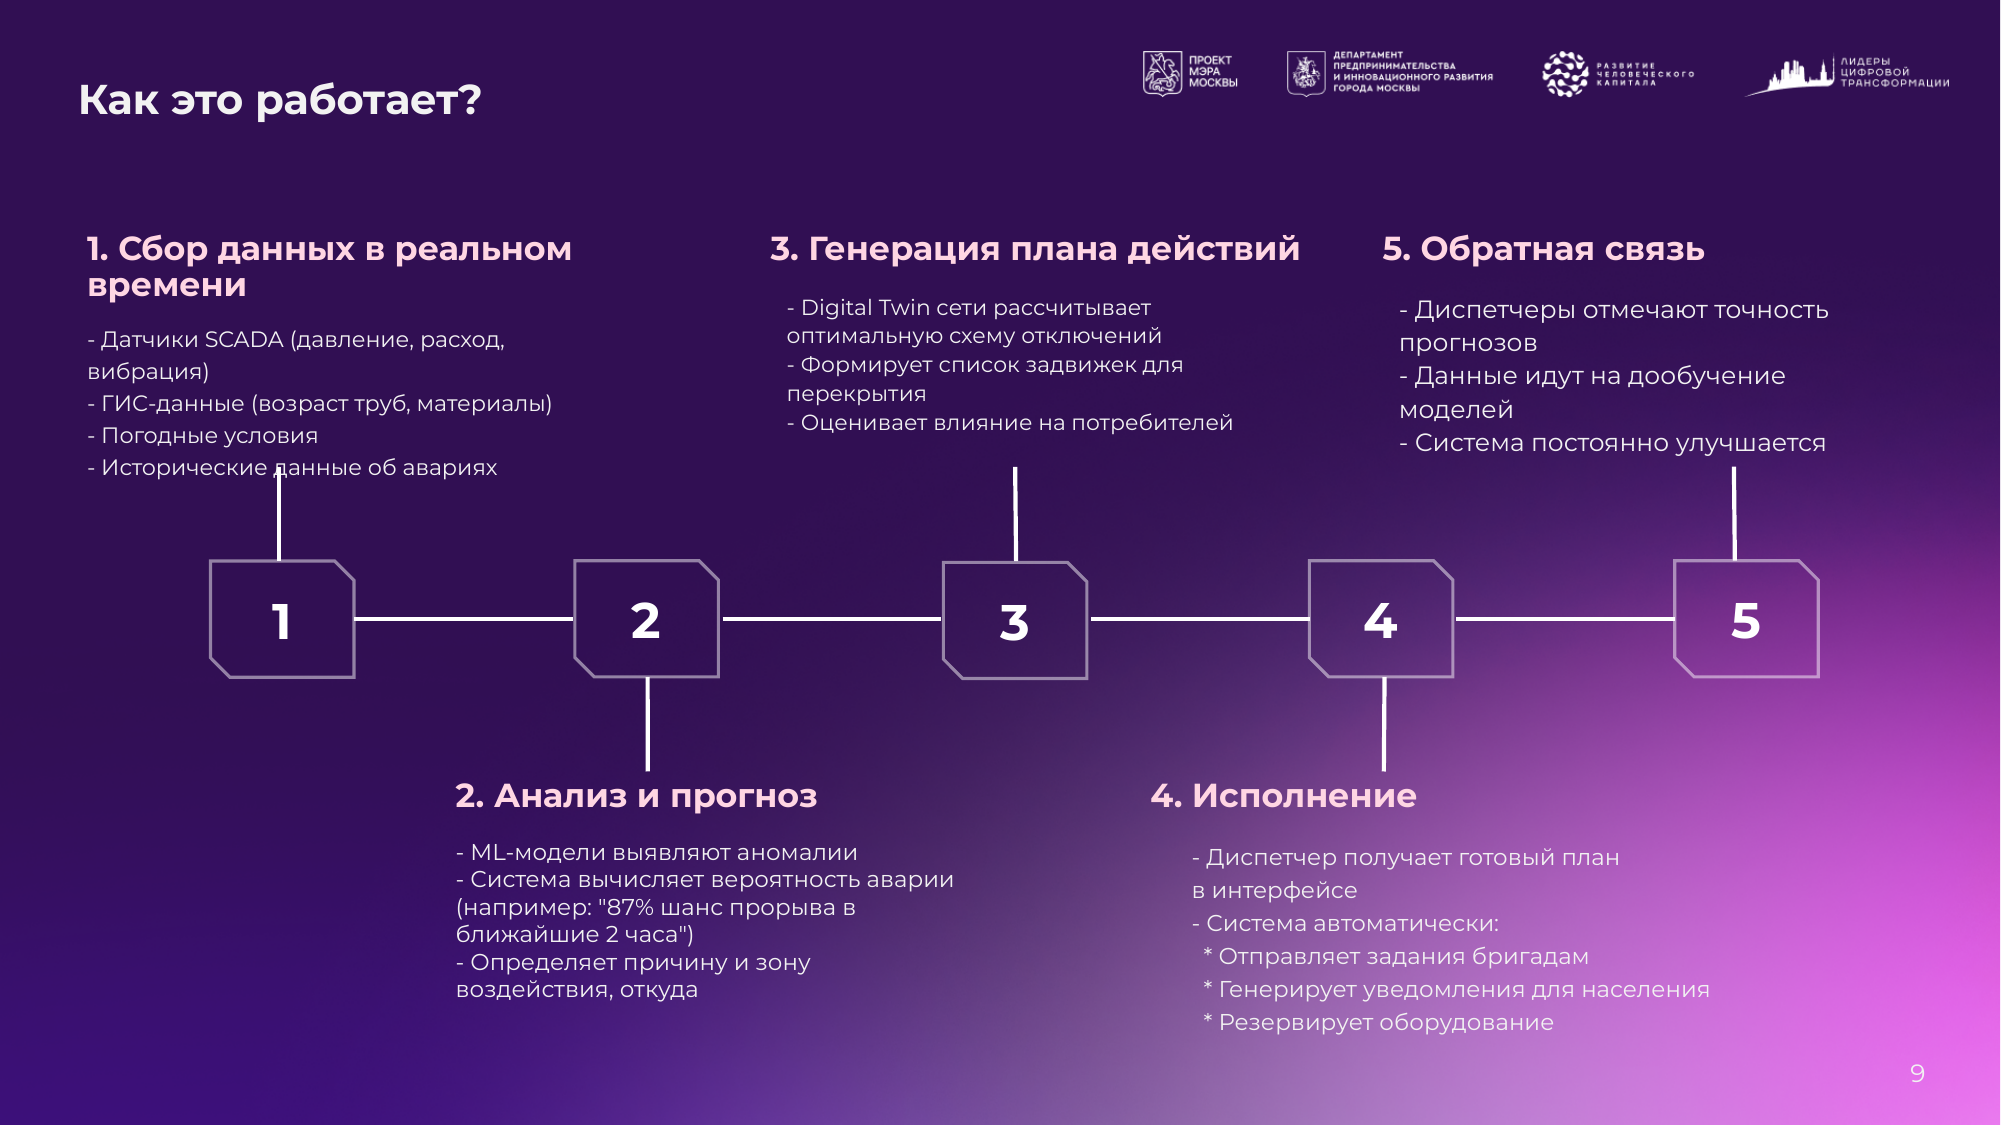

# Как это работает?
1. Сбор данных в реальном времени

3. Генерация плана действий
5. Обратная связь
- Digital Twin сети рассчитывает оптимальную схему отключений
- Формирует список задвижек для перекрытия
- Оценивает влияние на потребителей
- Диспетчеры отмечают точность прогнозов
- Данные идут на дообучение моделей
- Система постоянно улучшается
- Датчики SCADA (давление, расход, вибрация)
- ГИС-данные (возраст труб, материалы)
- Погодные условия
- Исторические данные об авариях

5
4
2
1
3
4. Исполнение
2. Анализ и прогноз
- ML-модели выявляют аномалии
- Система вычисляет вероятность аварии (например: "87% шанс прорыва в ближайшие 2 часа")
- Определяет причину и зону воздействия, откуда
- Диспетчер получает готовый план
в интерфейсе
- Система автоматически:
  * Отправляет задания бригадам
  * Генерирует уведомления для населения
  * Резервирует оборудование
9